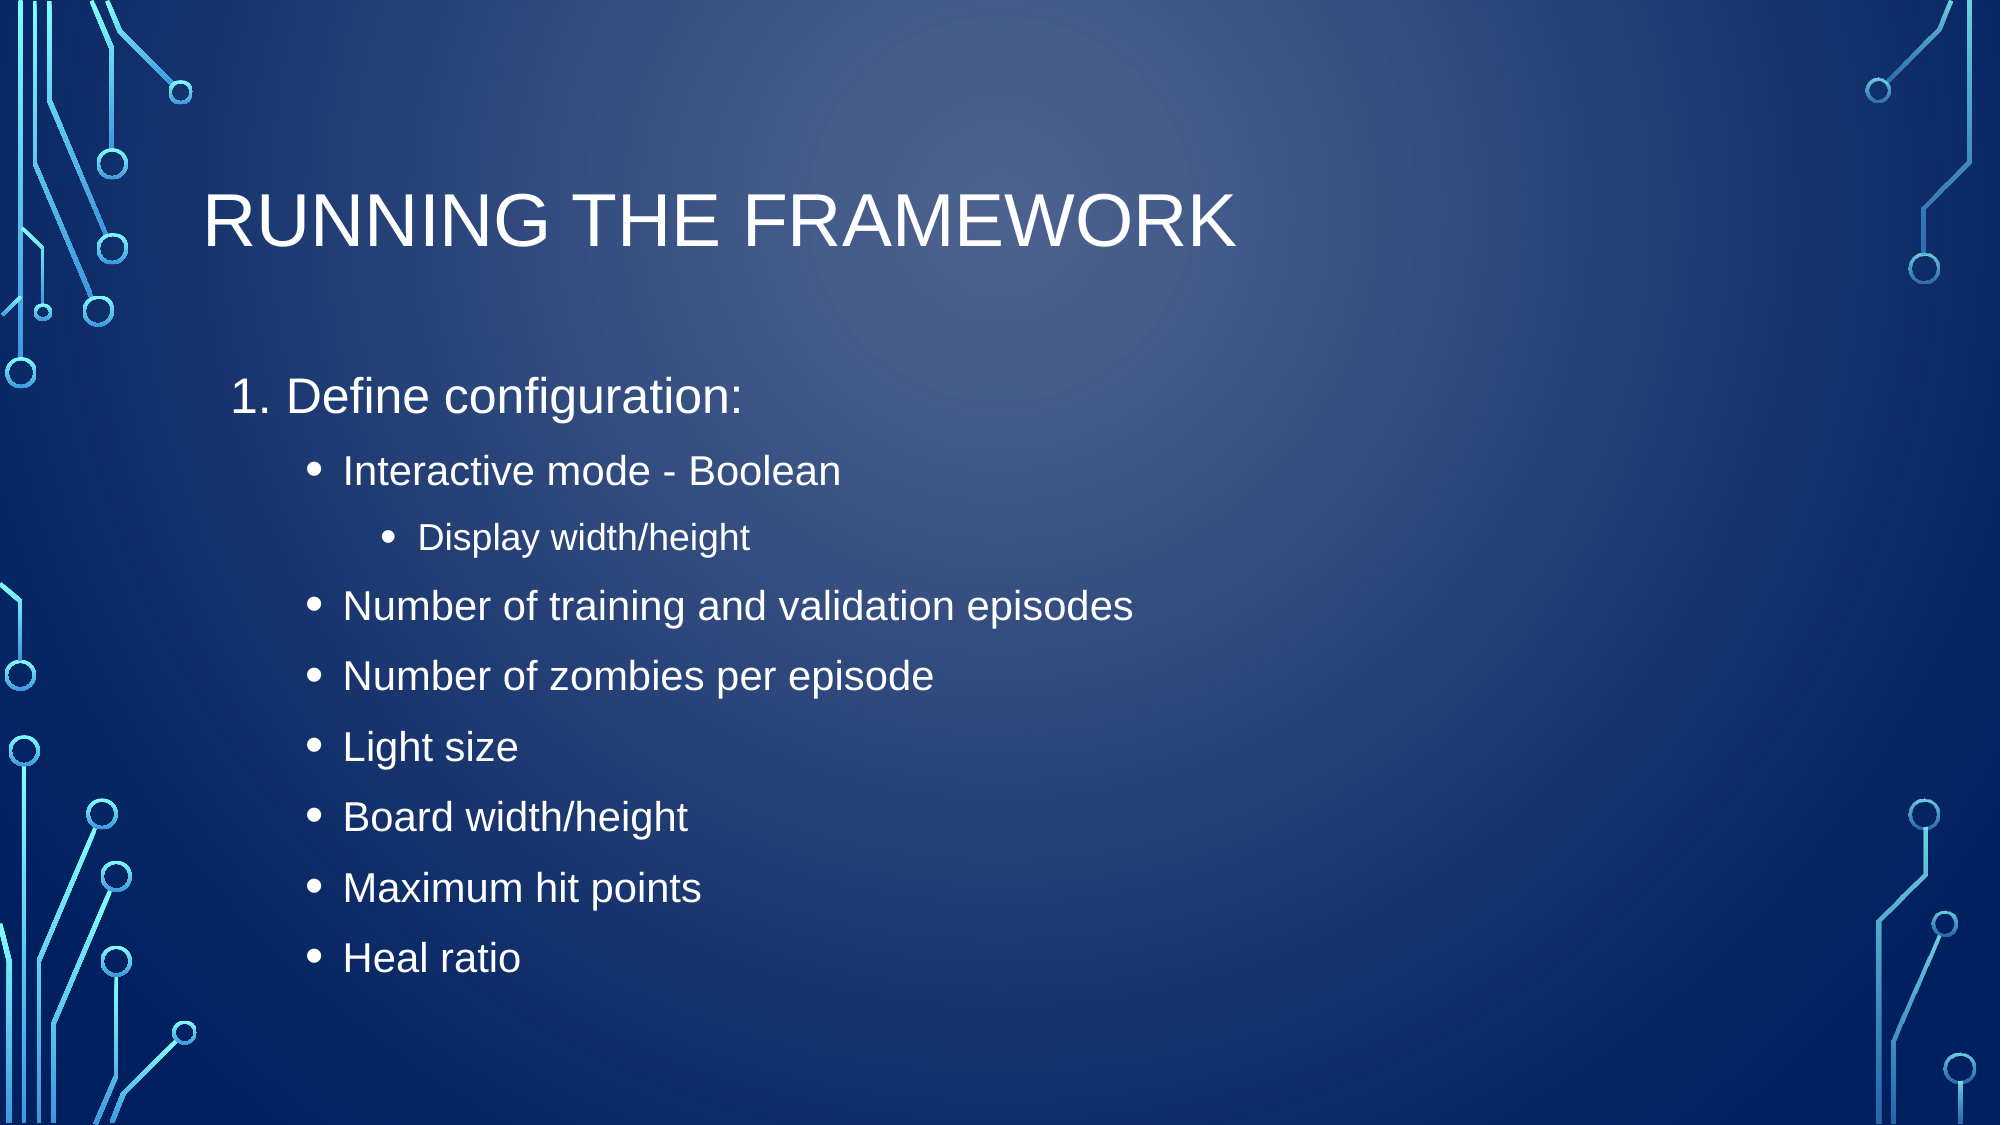

# running the framework
1. Define configuration:
Interactive mode - Boolean
Display width/height
Number of training and validation episodes
Number of zombies per episode
Light size
Board width/height
Maximum hit points
Heal ratio